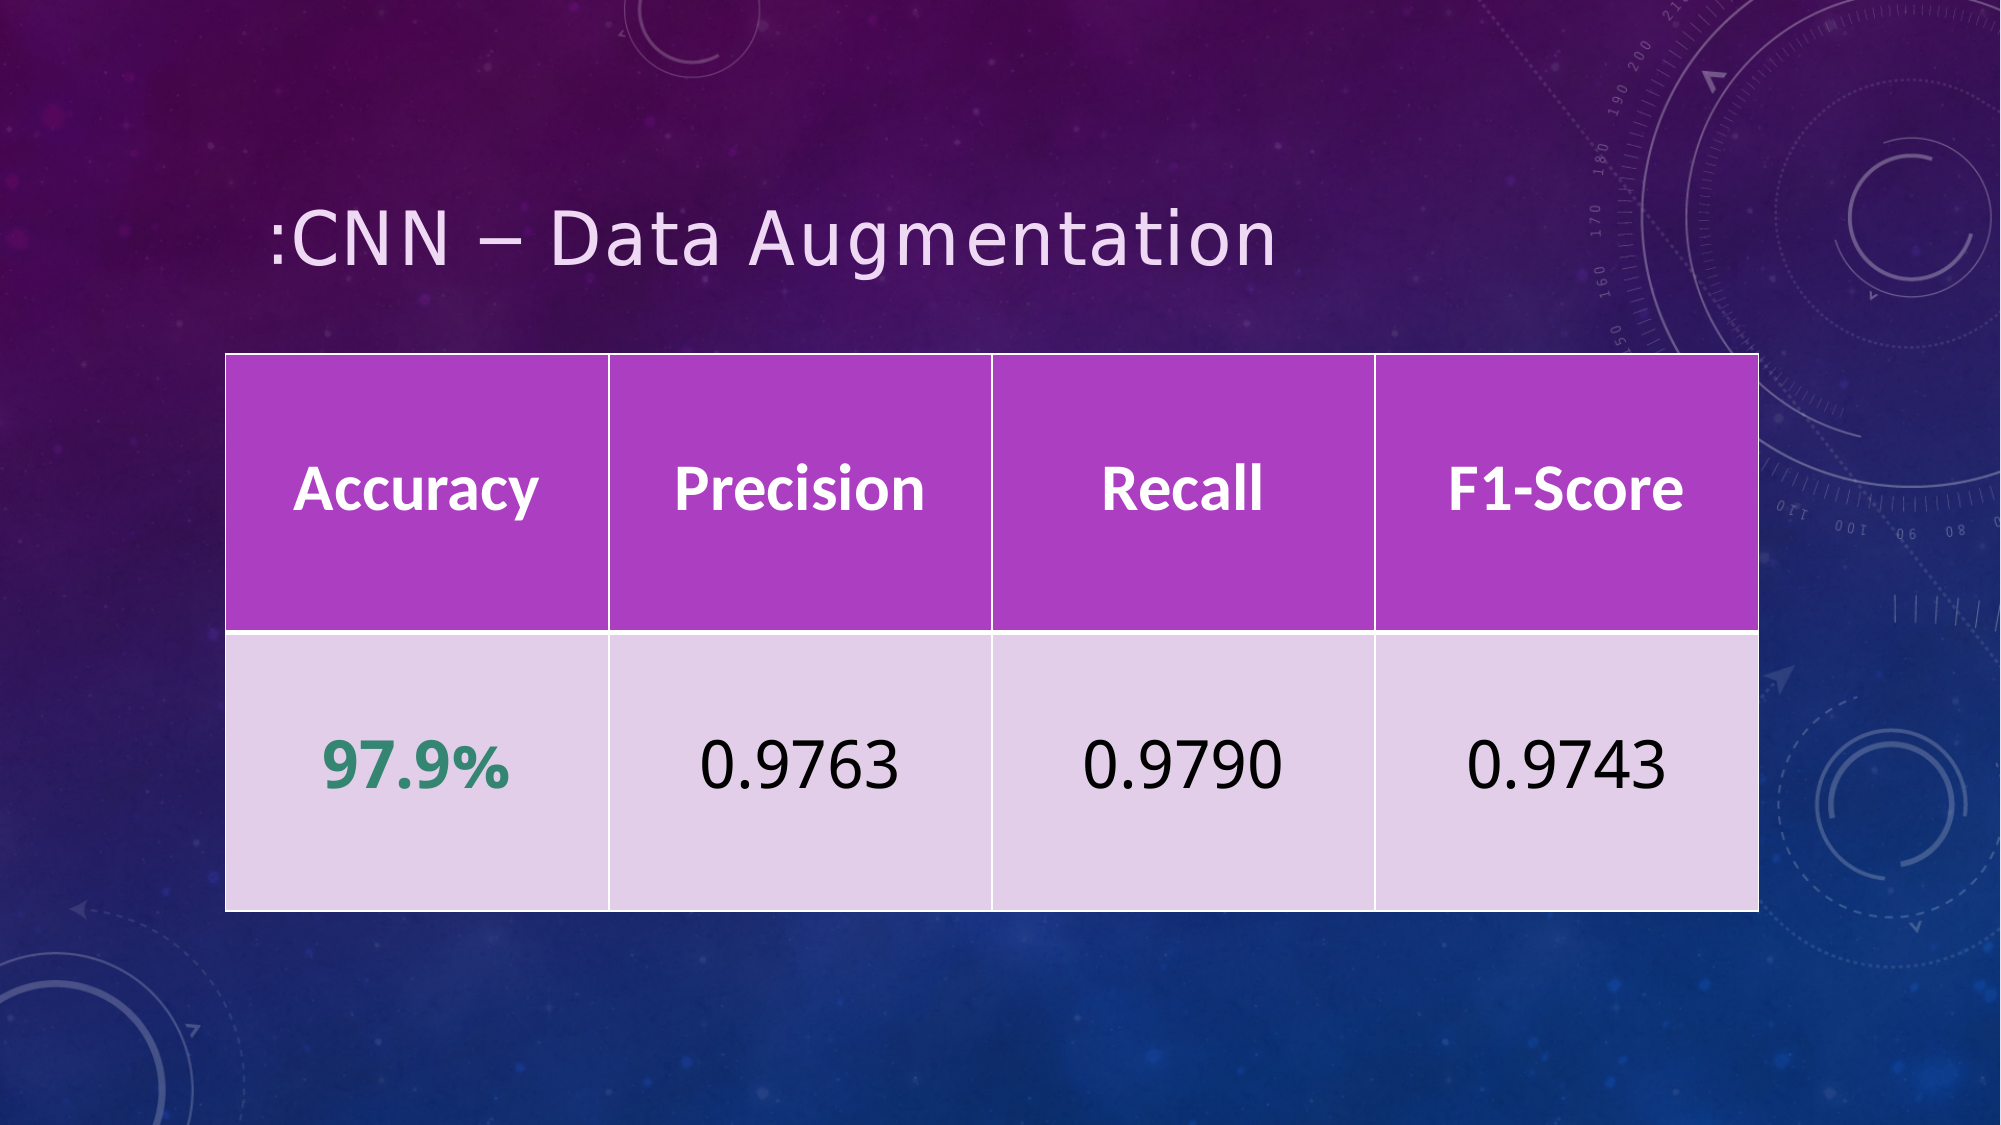

CNN – Data Augmentation:
| Accuracy | Precision | Recall | F1-Score |
| --- | --- | --- | --- |
| 97.9% | 0.9763 | 0.9790 | 0.9743 |